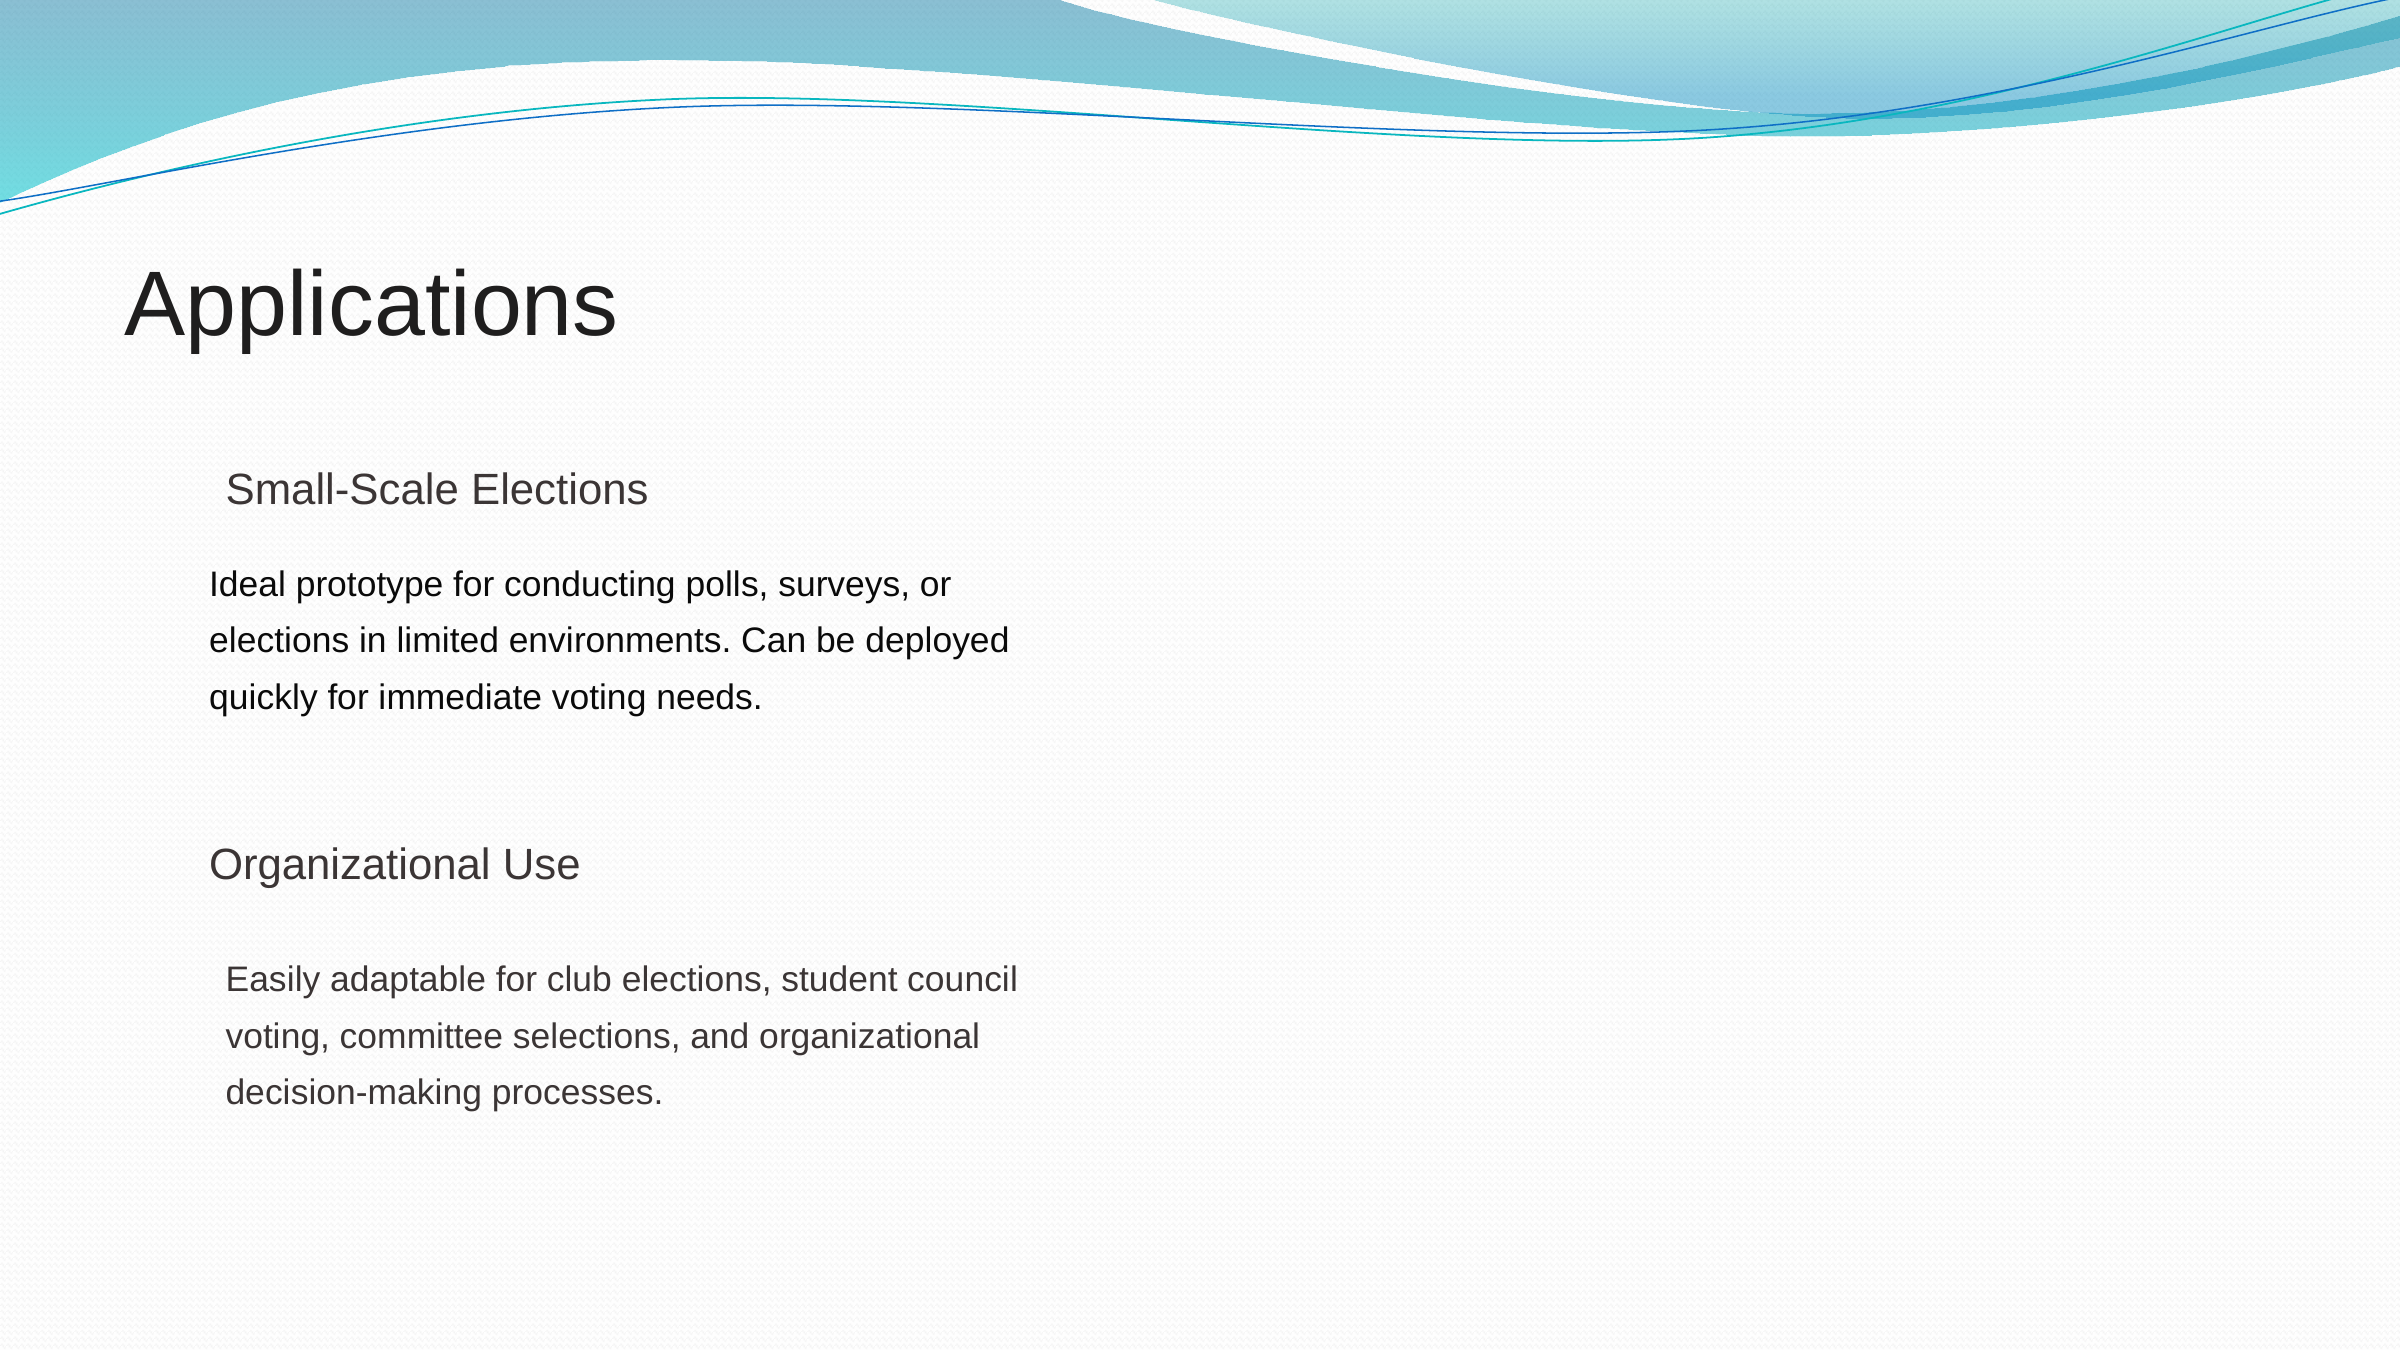

Applications
Small-Scale Elections
Ideal prototype for conducting polls, surveys, or elections in limited environments. Can be deployed quickly for immediate voting needs.
Organizational Use
Easily adaptable for club elections, student council voting, committee selections, and organizational decision-making processes.